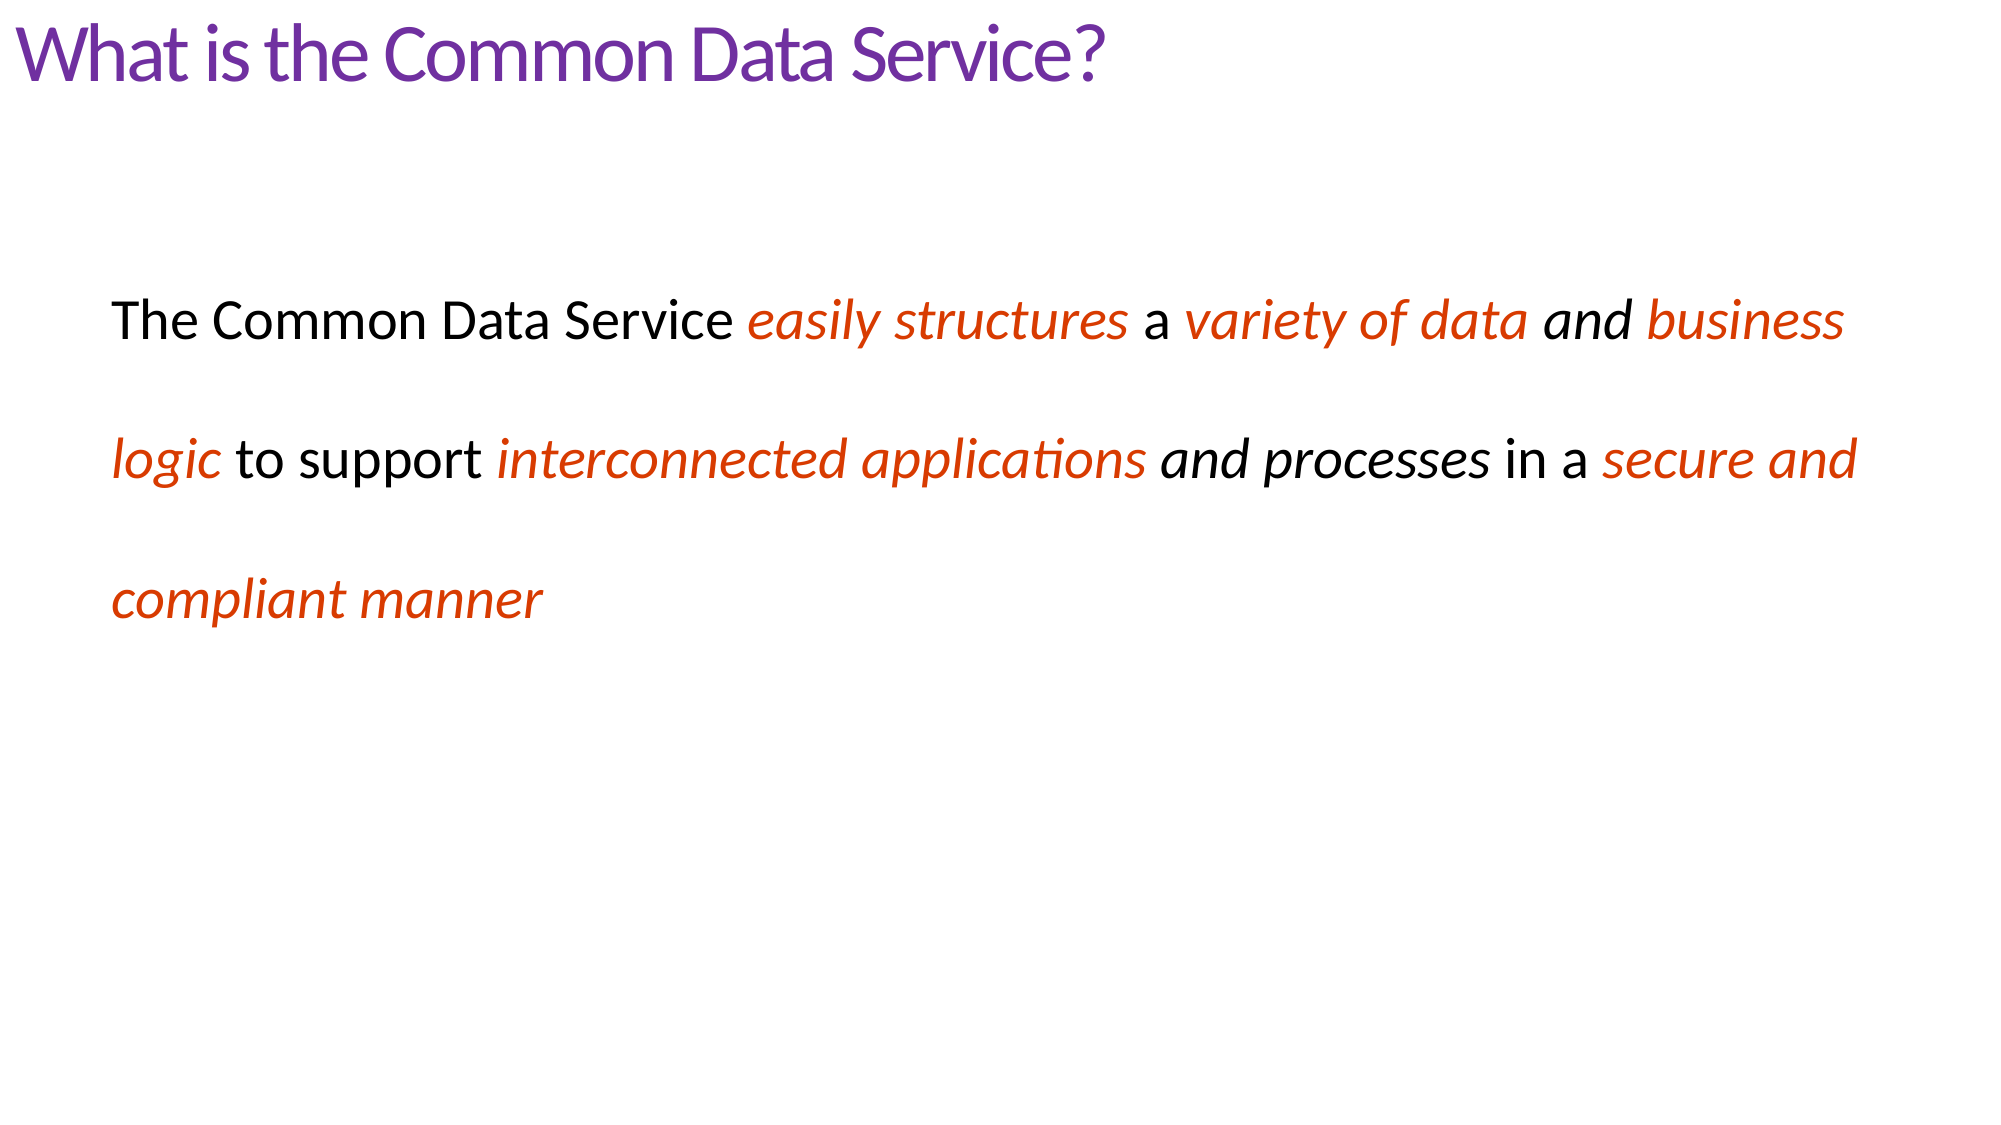

What is the Common Data Service?
The Common Data Service easily structures a variety of data and business logic to support interconnected applications and processes in a secure and compliant manner